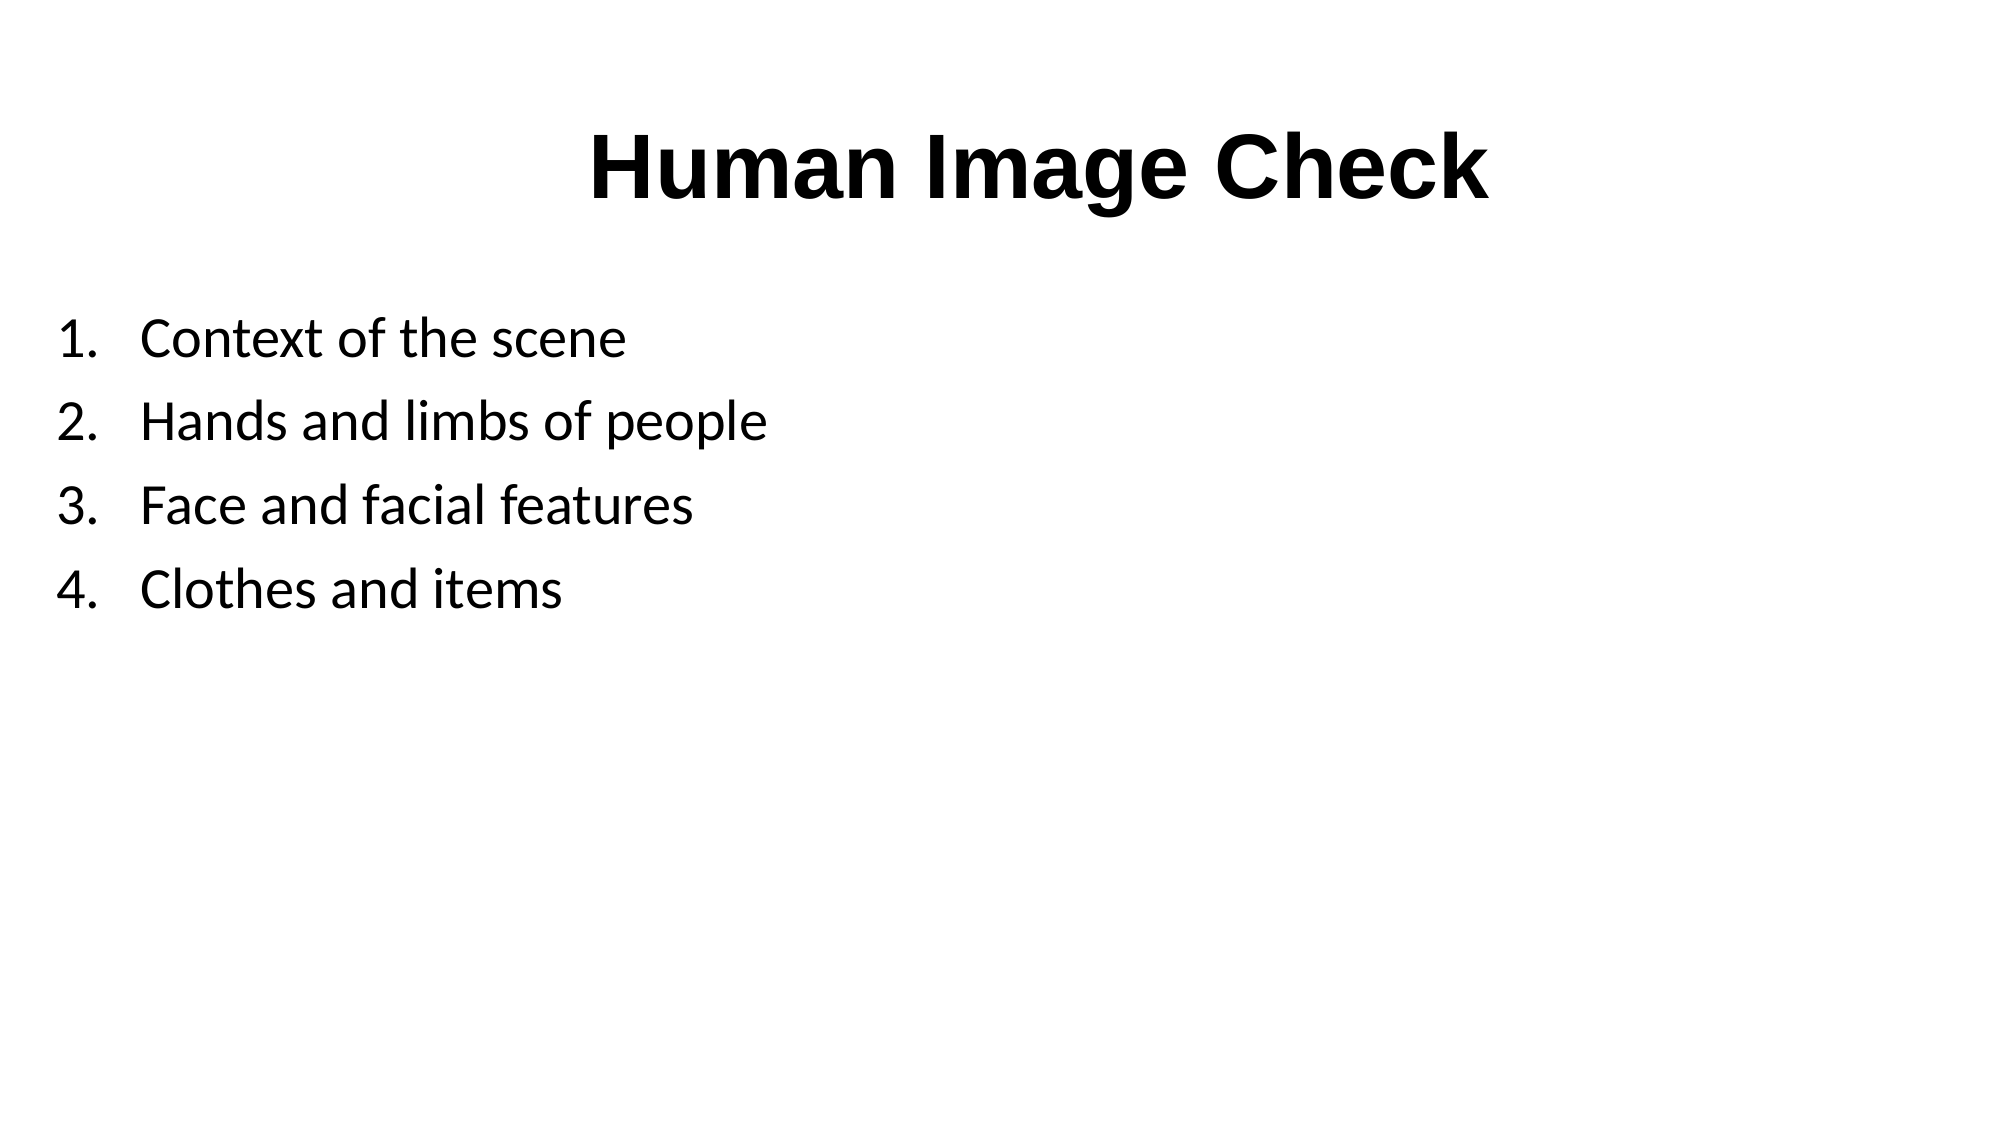

# Human Image Check
Context of the scene
Hands and limbs of people
Face and facial features
Clothes and items